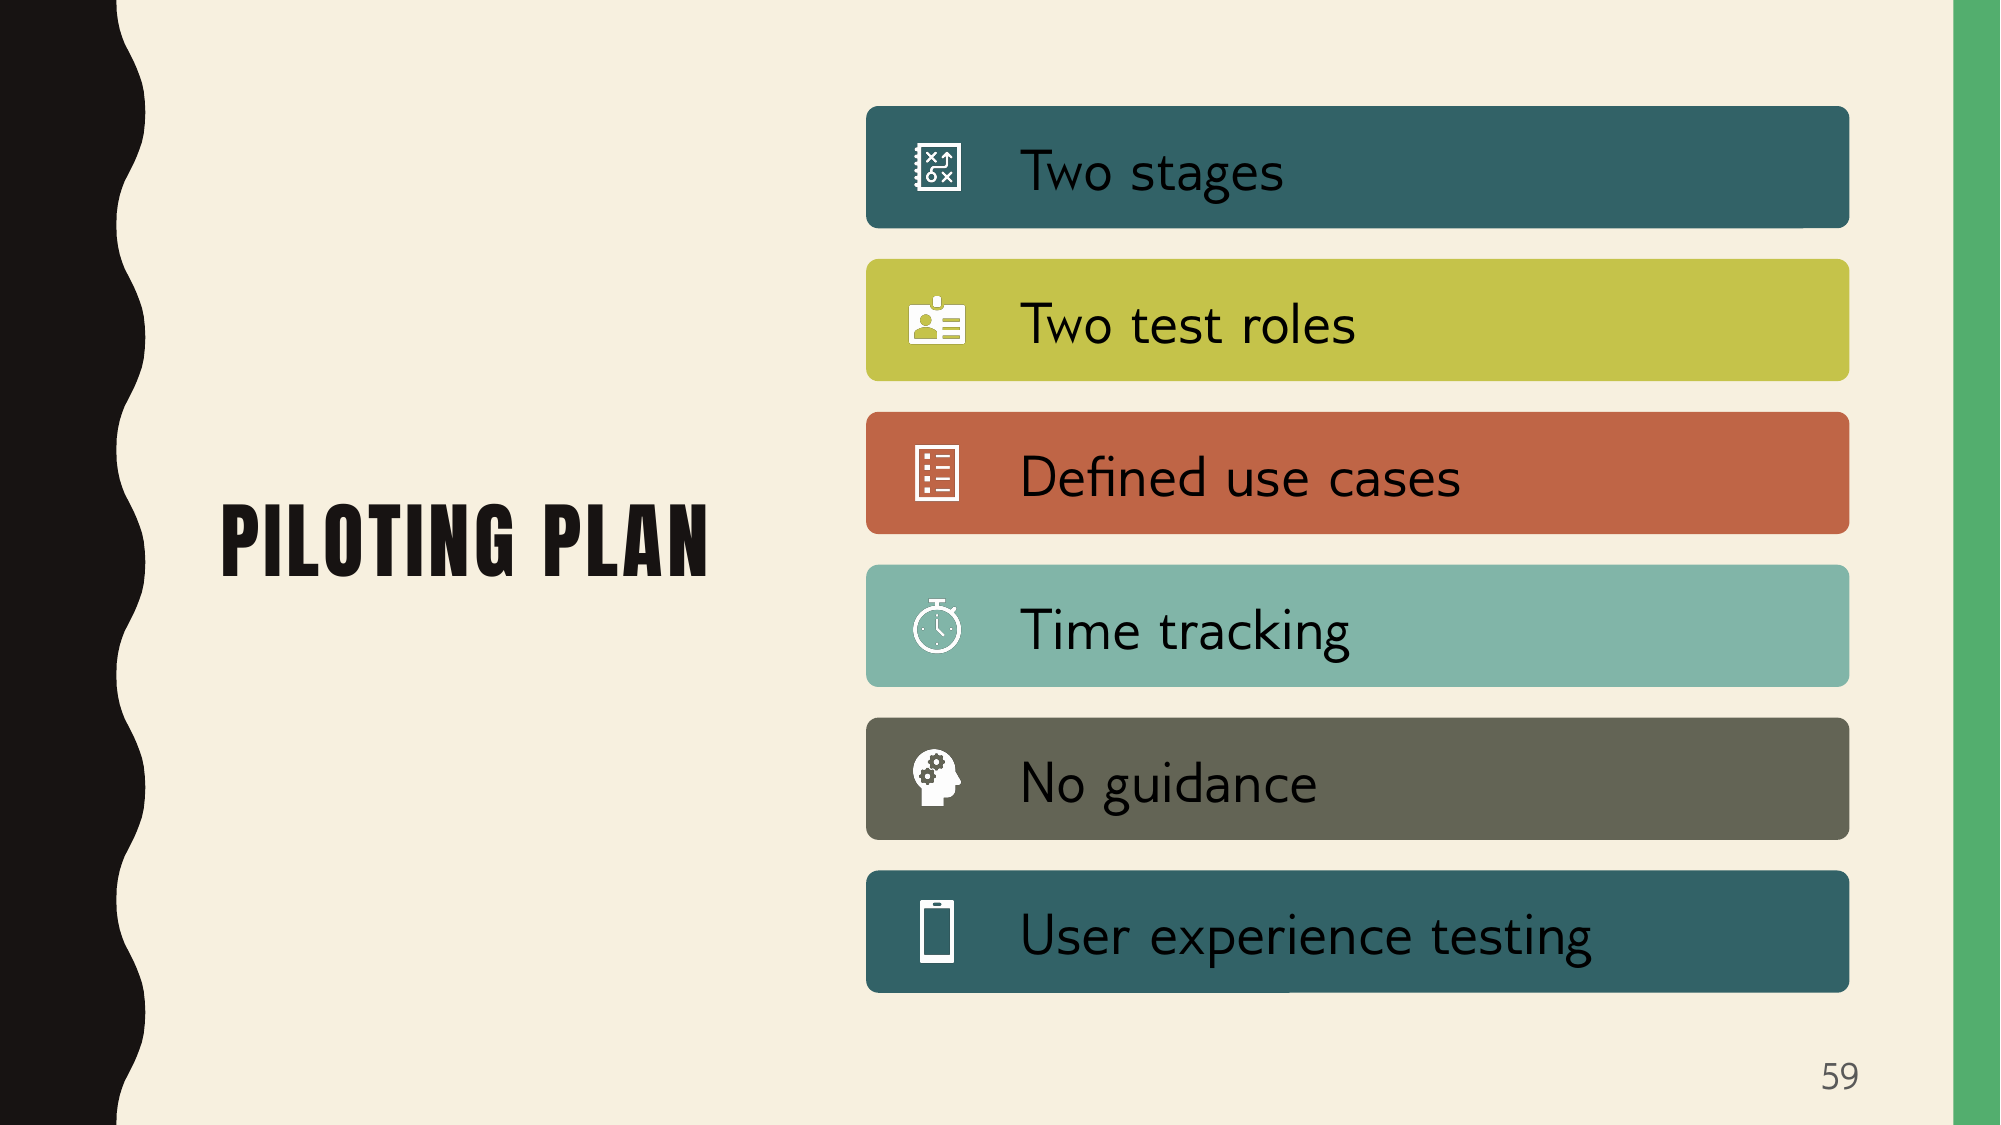

Two stages
Two test roles
Defined use cases
Time tracking
No guidance
User experience testing
# Piloting plan
59